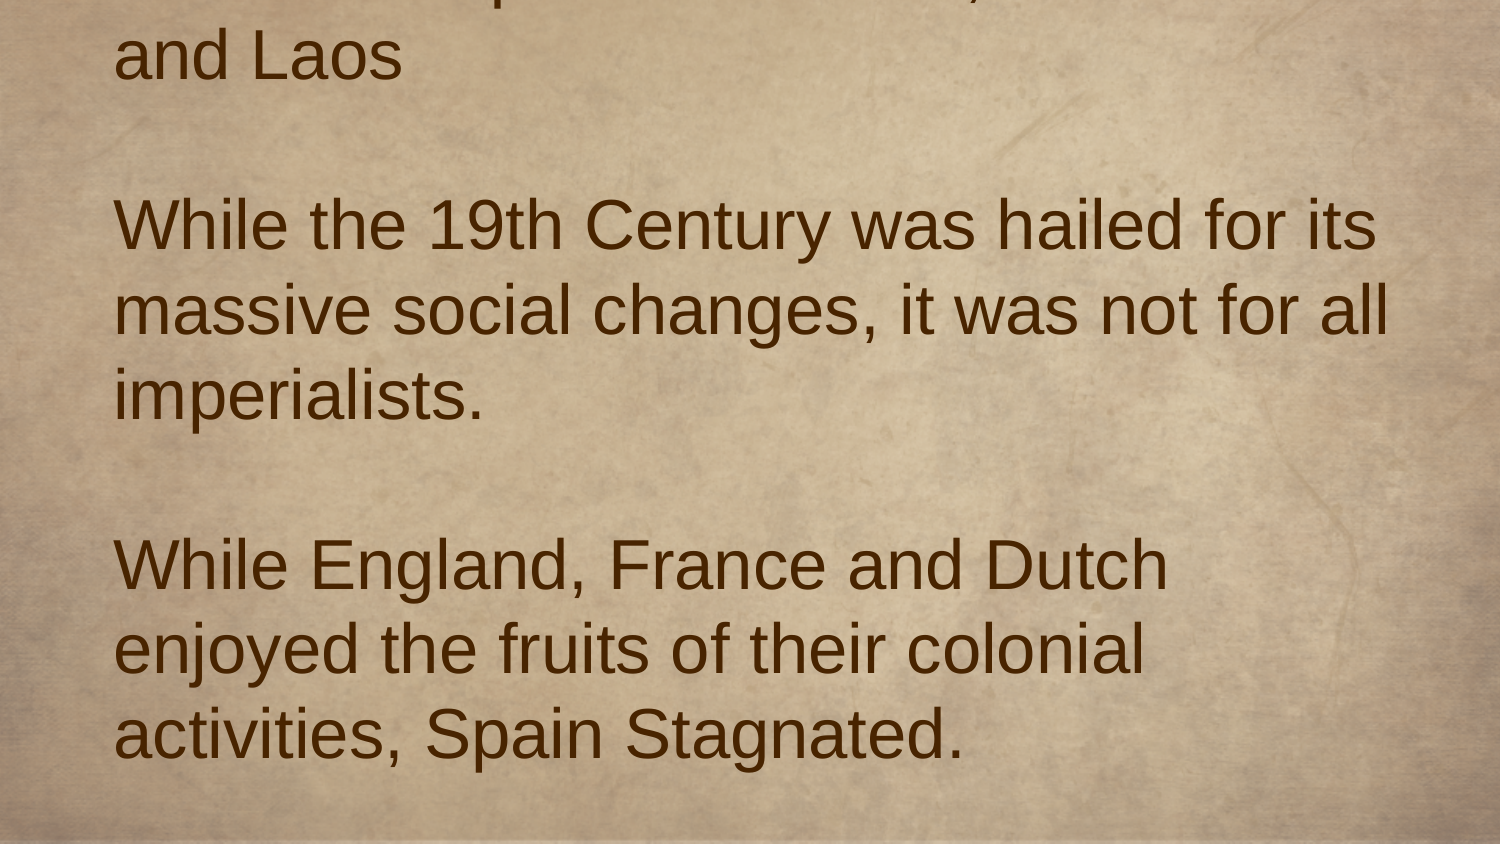

# France conquered Vietnam, Cambodia and Laos

While the 19th Century was hailed for its massive social changes, it was not for all imperialists.

While England, France and Dutch enjoyed the fruits of their colonial activities, Spain Stagnated.